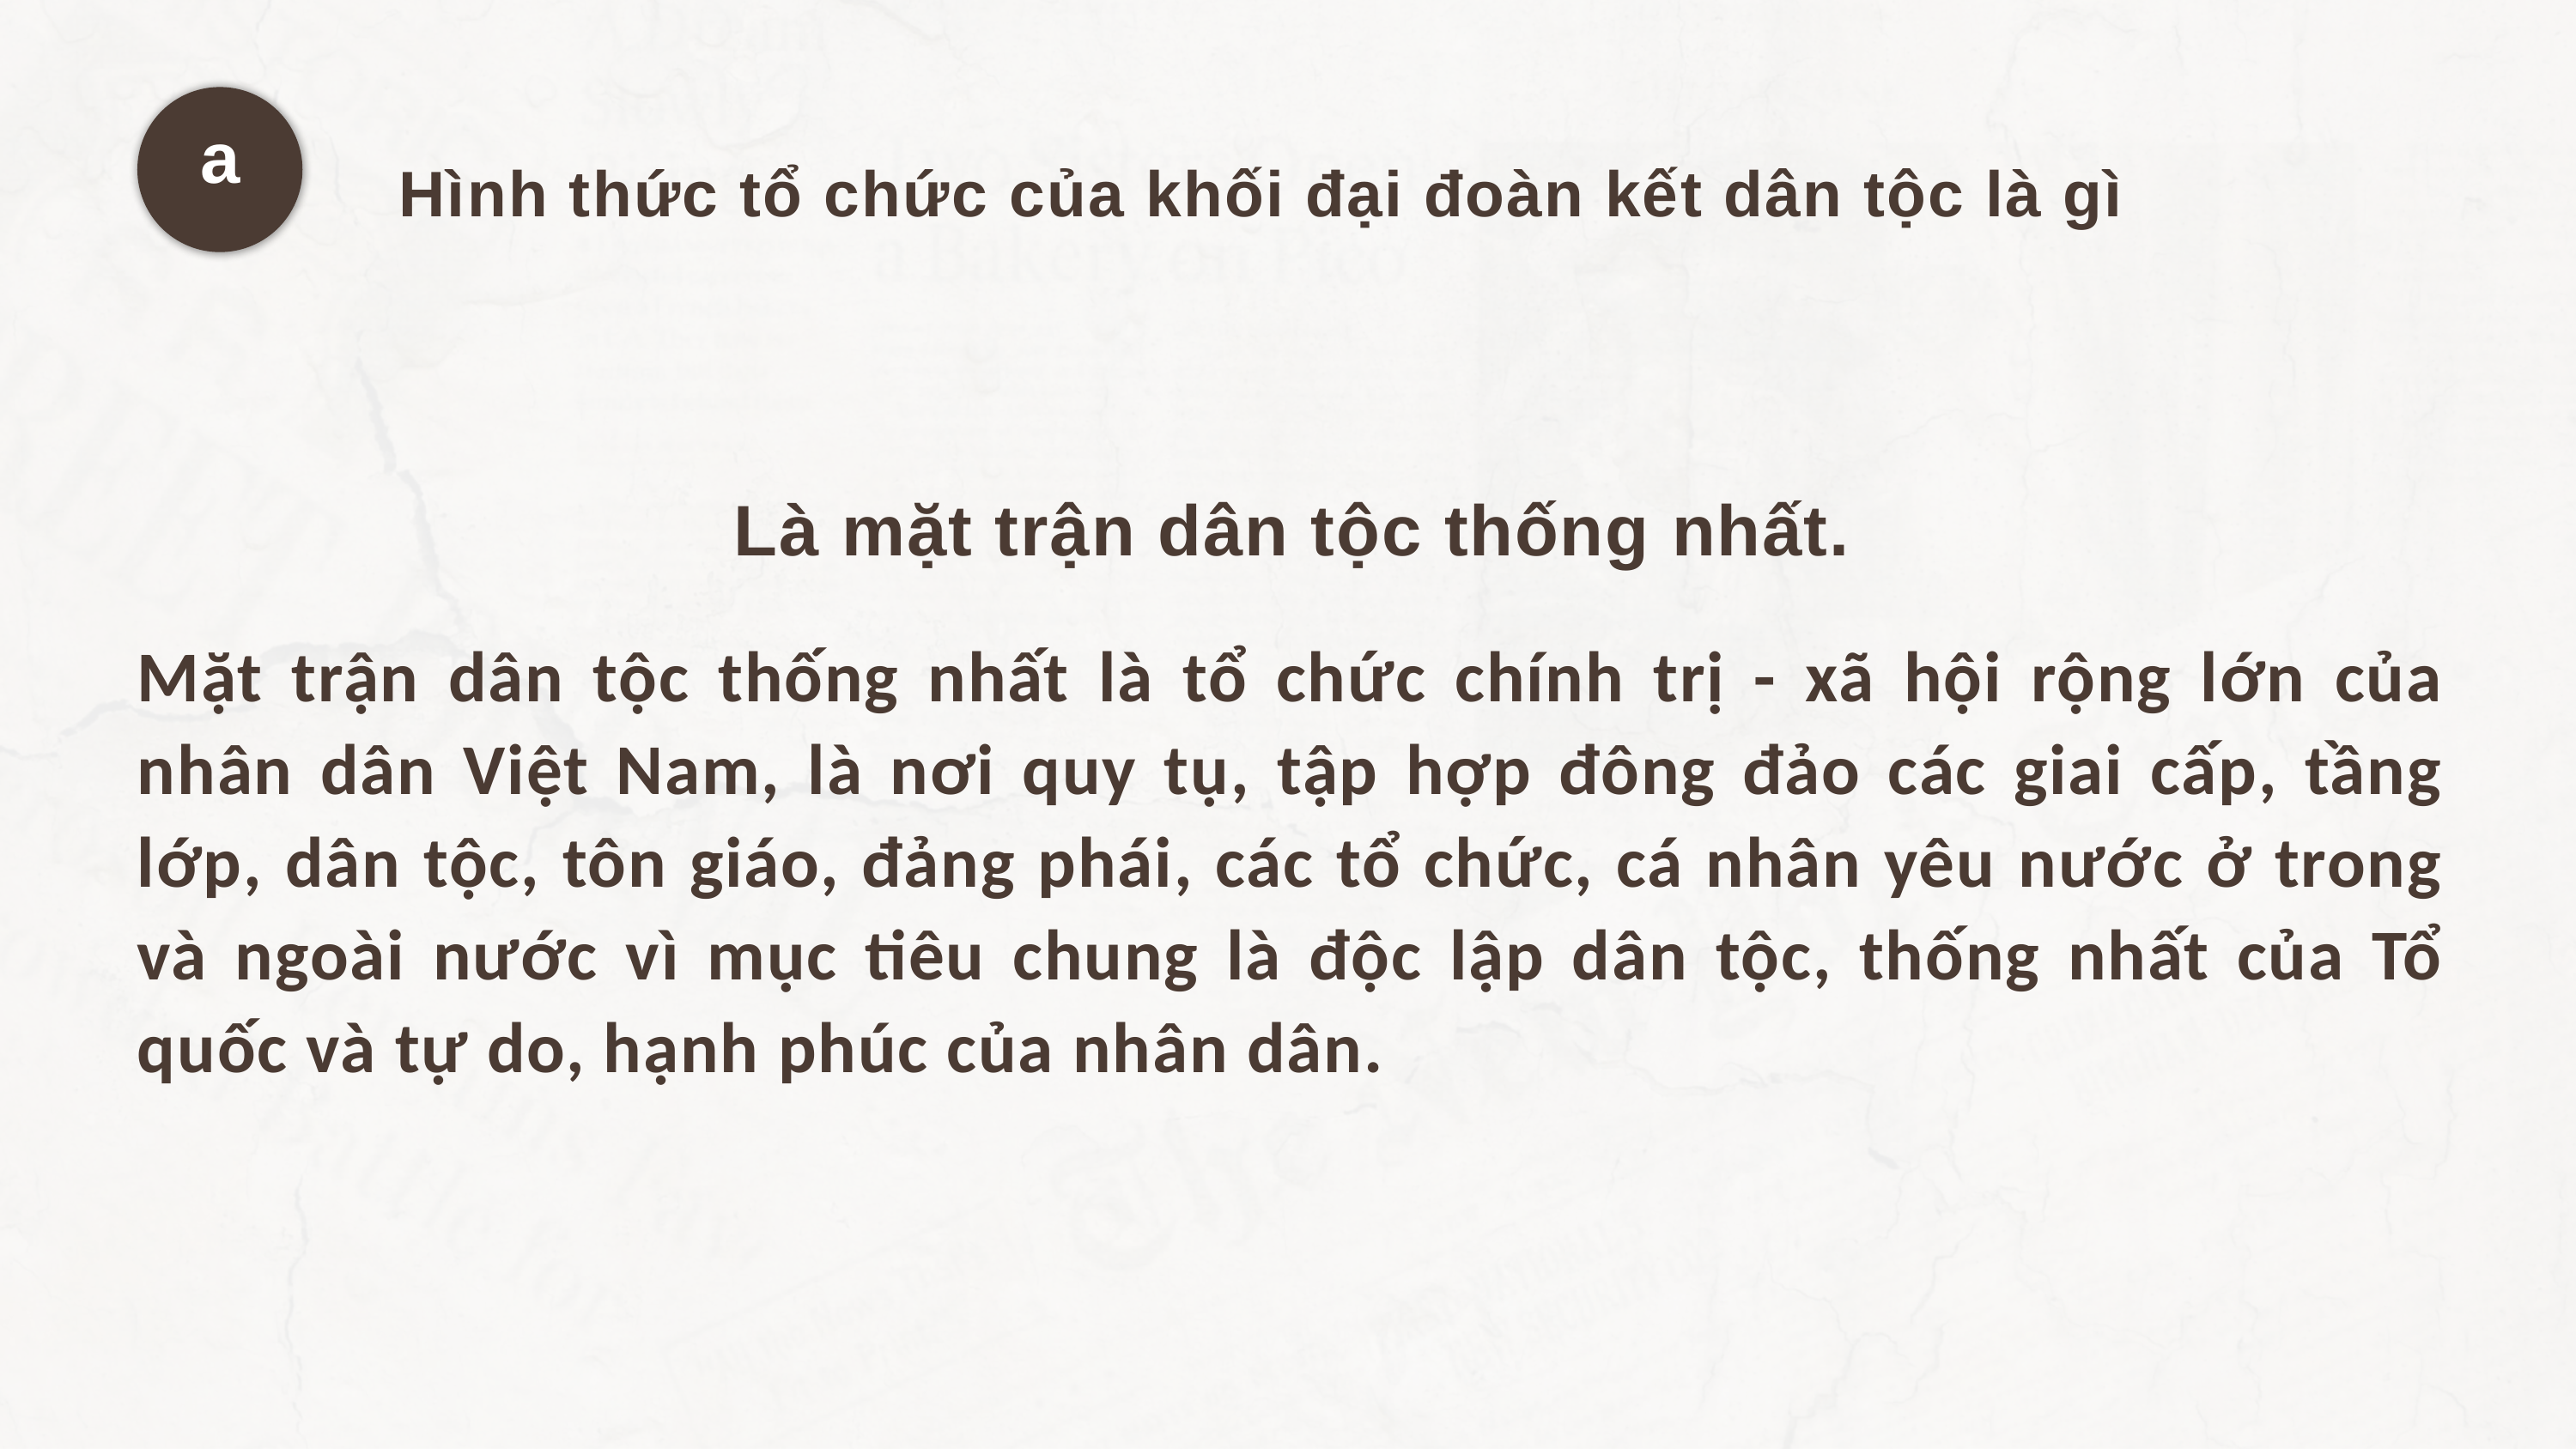

Một số nguyên tắc xây dựng và hoạt động của mặt trận dân tộc thống nhất

b

a
Hình thức tổ chức của khối đại đoàn kết dân tộc là gì
Là mặt trận dân tộc thống nhất.
Mặt trận dân tộc thống nhất là tổ chức chính trị - xã hội rộng lớn của nhân dân Việt Nam, là nơi quy tụ, tập hợp đông đảo các giai cấp, tầng lớp, dân tộc, tôn giáo, đảng phái, các tổ chức, cá nhân yêu nước ở trong và ngoài nước vì mục tiêu chung là độc lập dân tộc, thống nhất của Tổ quốc và tự do, hạnh phúc của nhân dân.